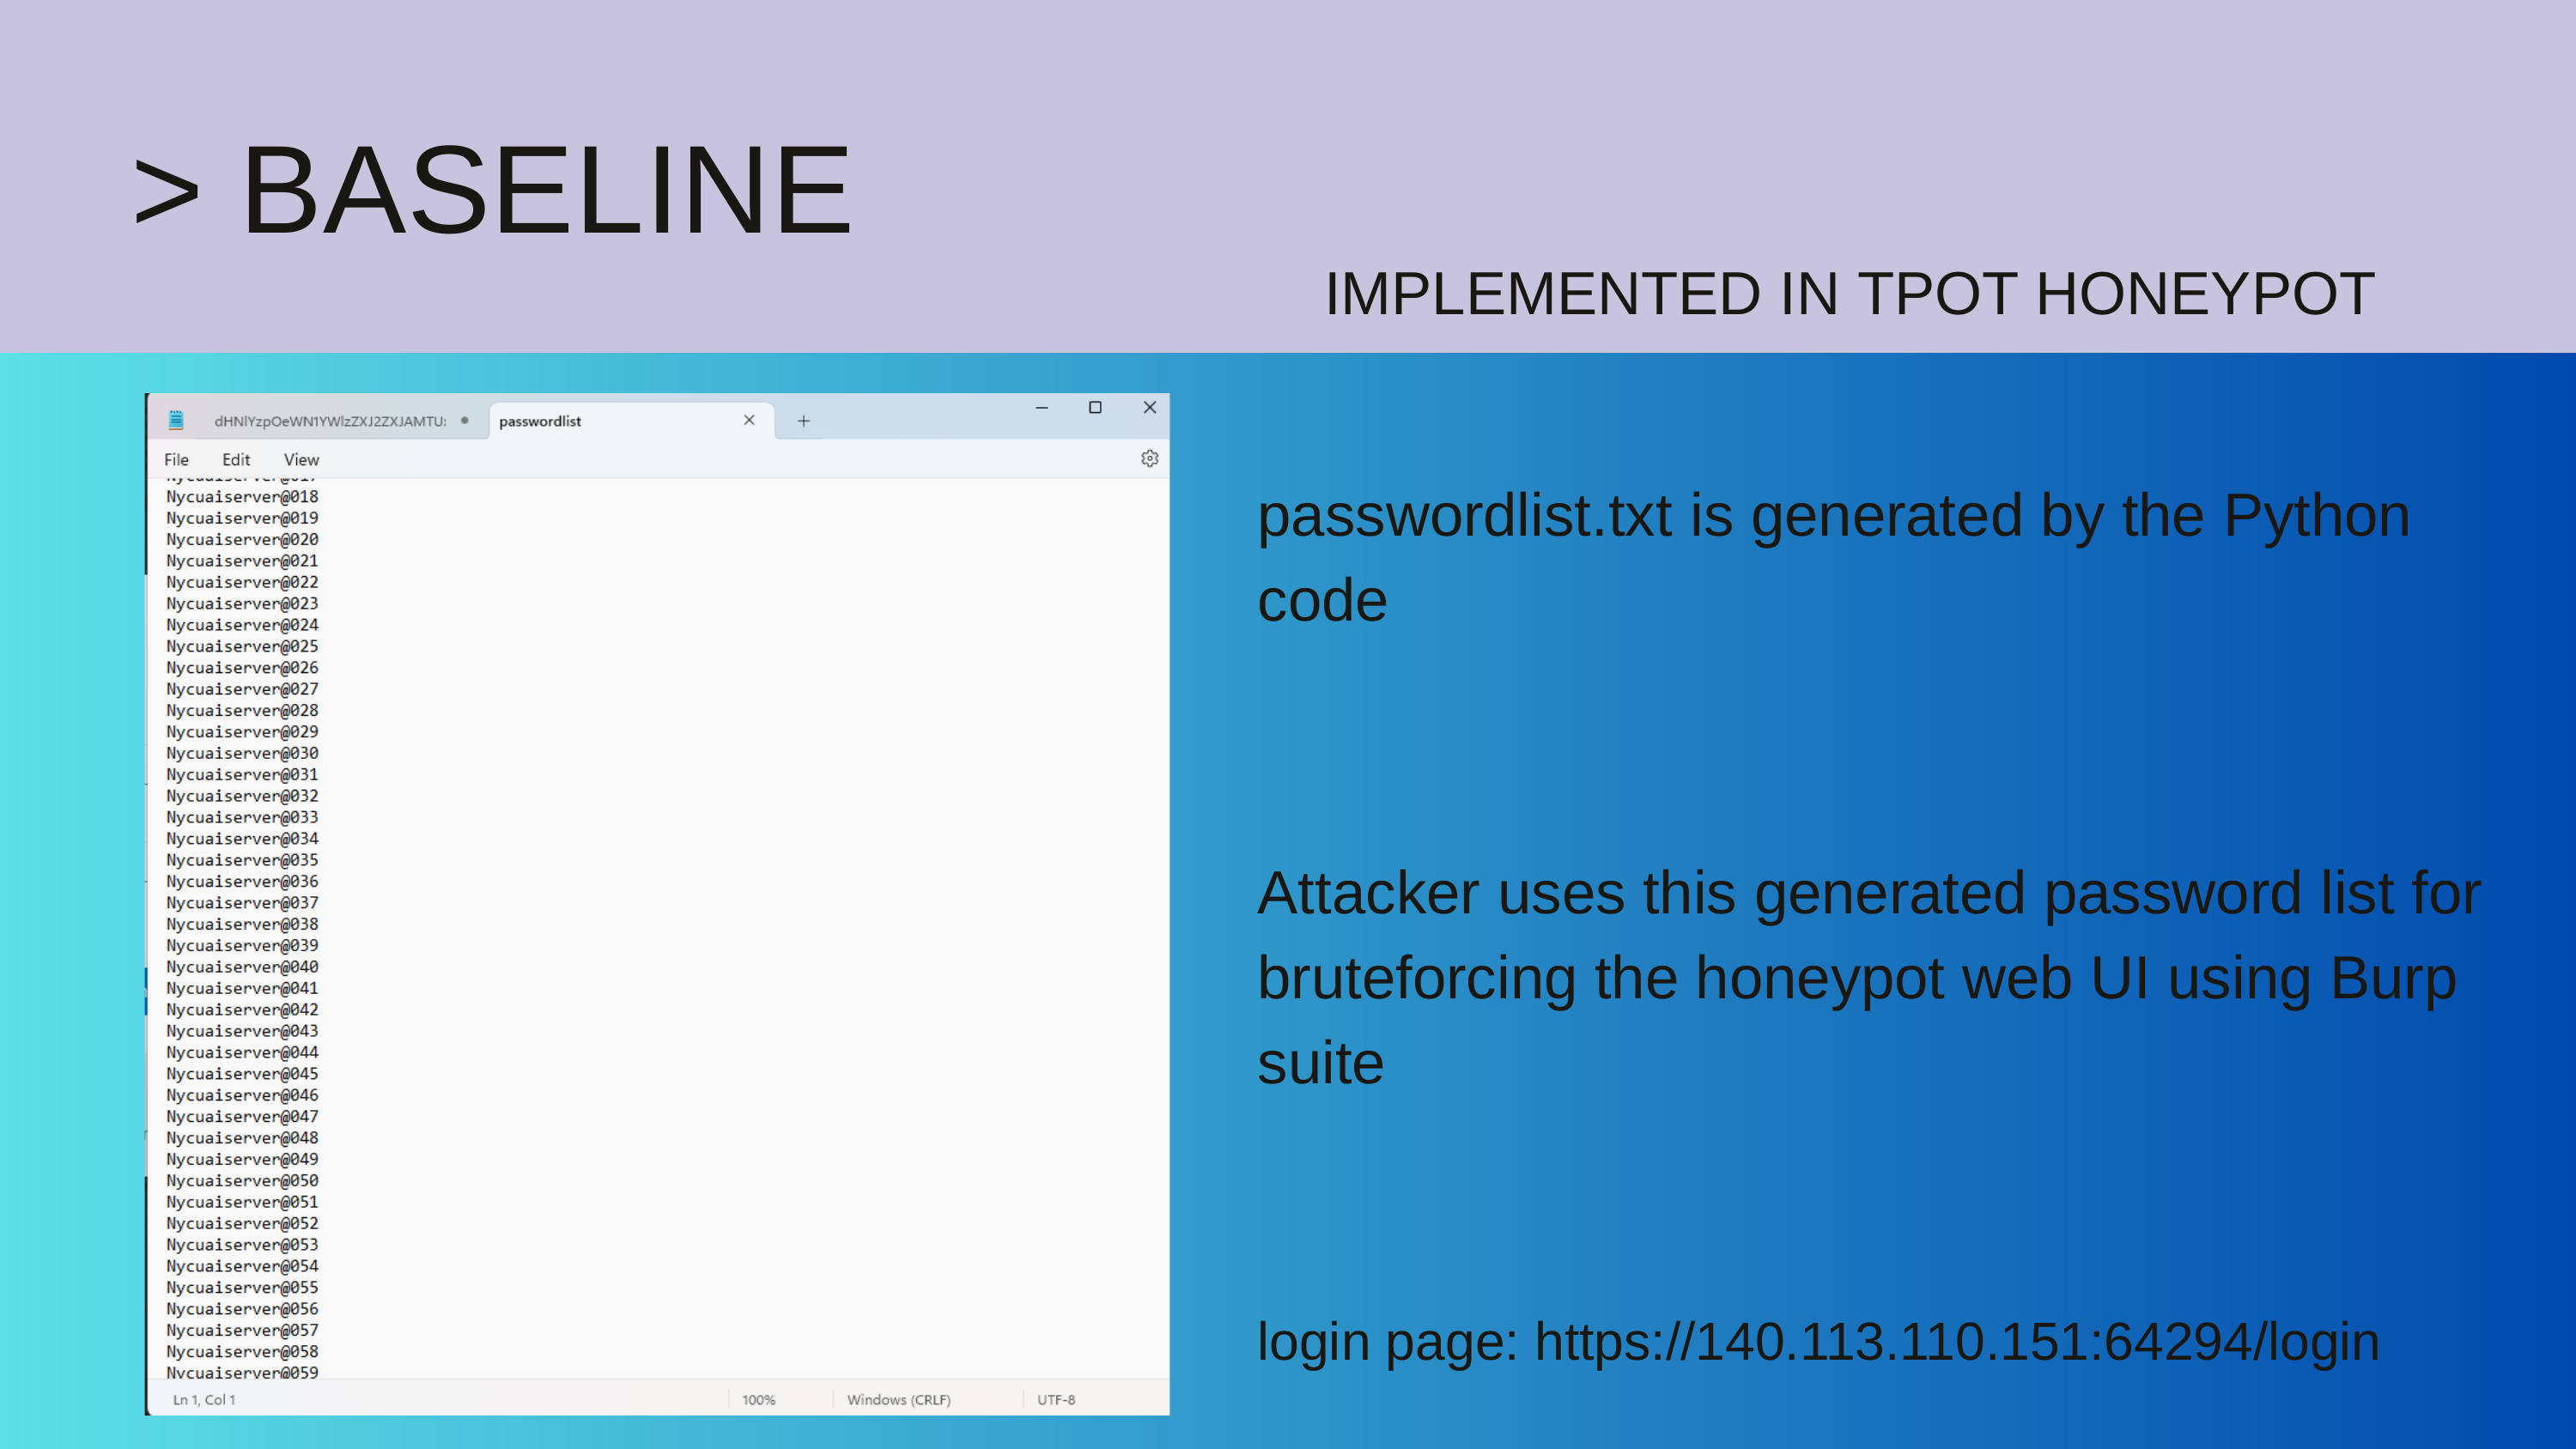

> BASELINE
IMPLEMENTED IN TPOT HONEYPOT

passwordlist.txt is generated by the Python code
Attacker uses this generated password list for bruteforcing the honeypot web UI using Burp suite
login page: https://140.113.110.151:64294/login